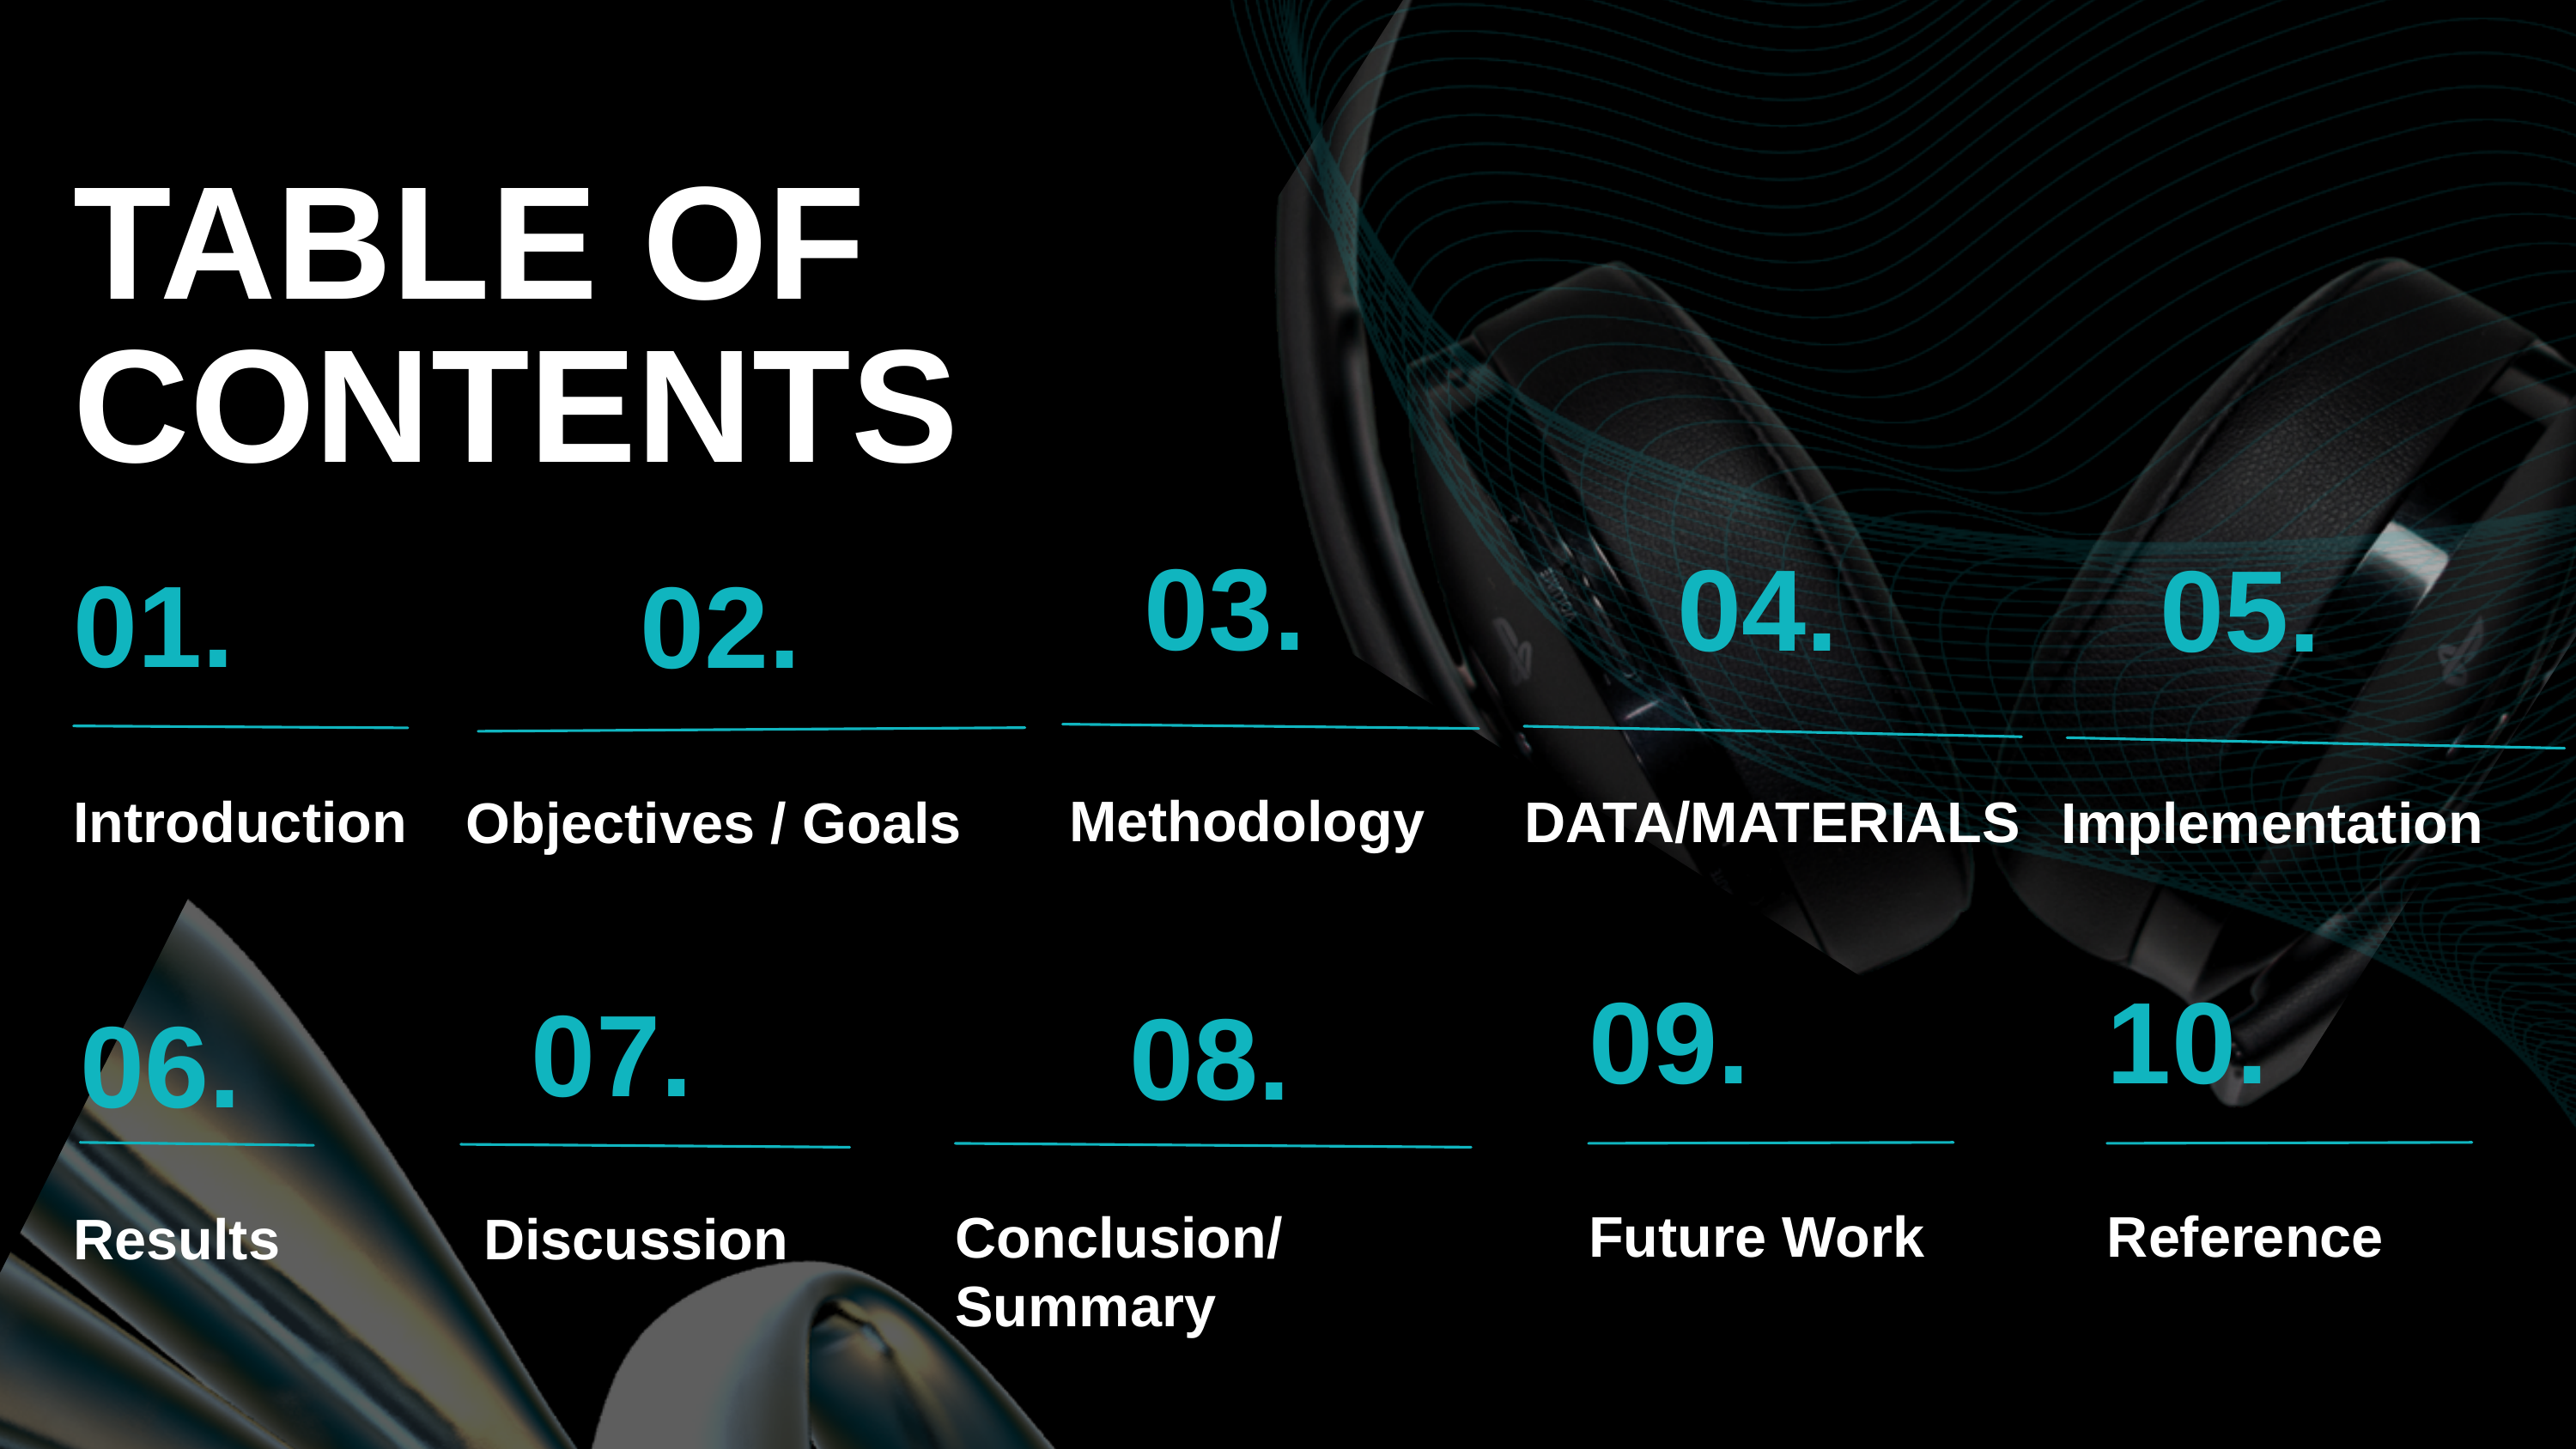

TABLE OF CONTENTS
03.
04.
05.
01.
02.

Methodology
DATA/MATERIALS
Introduction
Objectives / Goals
Implementation
09.
10.
07.
08.
06.

Future Work
Reference
Conclusion/Summary
Results
Discussion